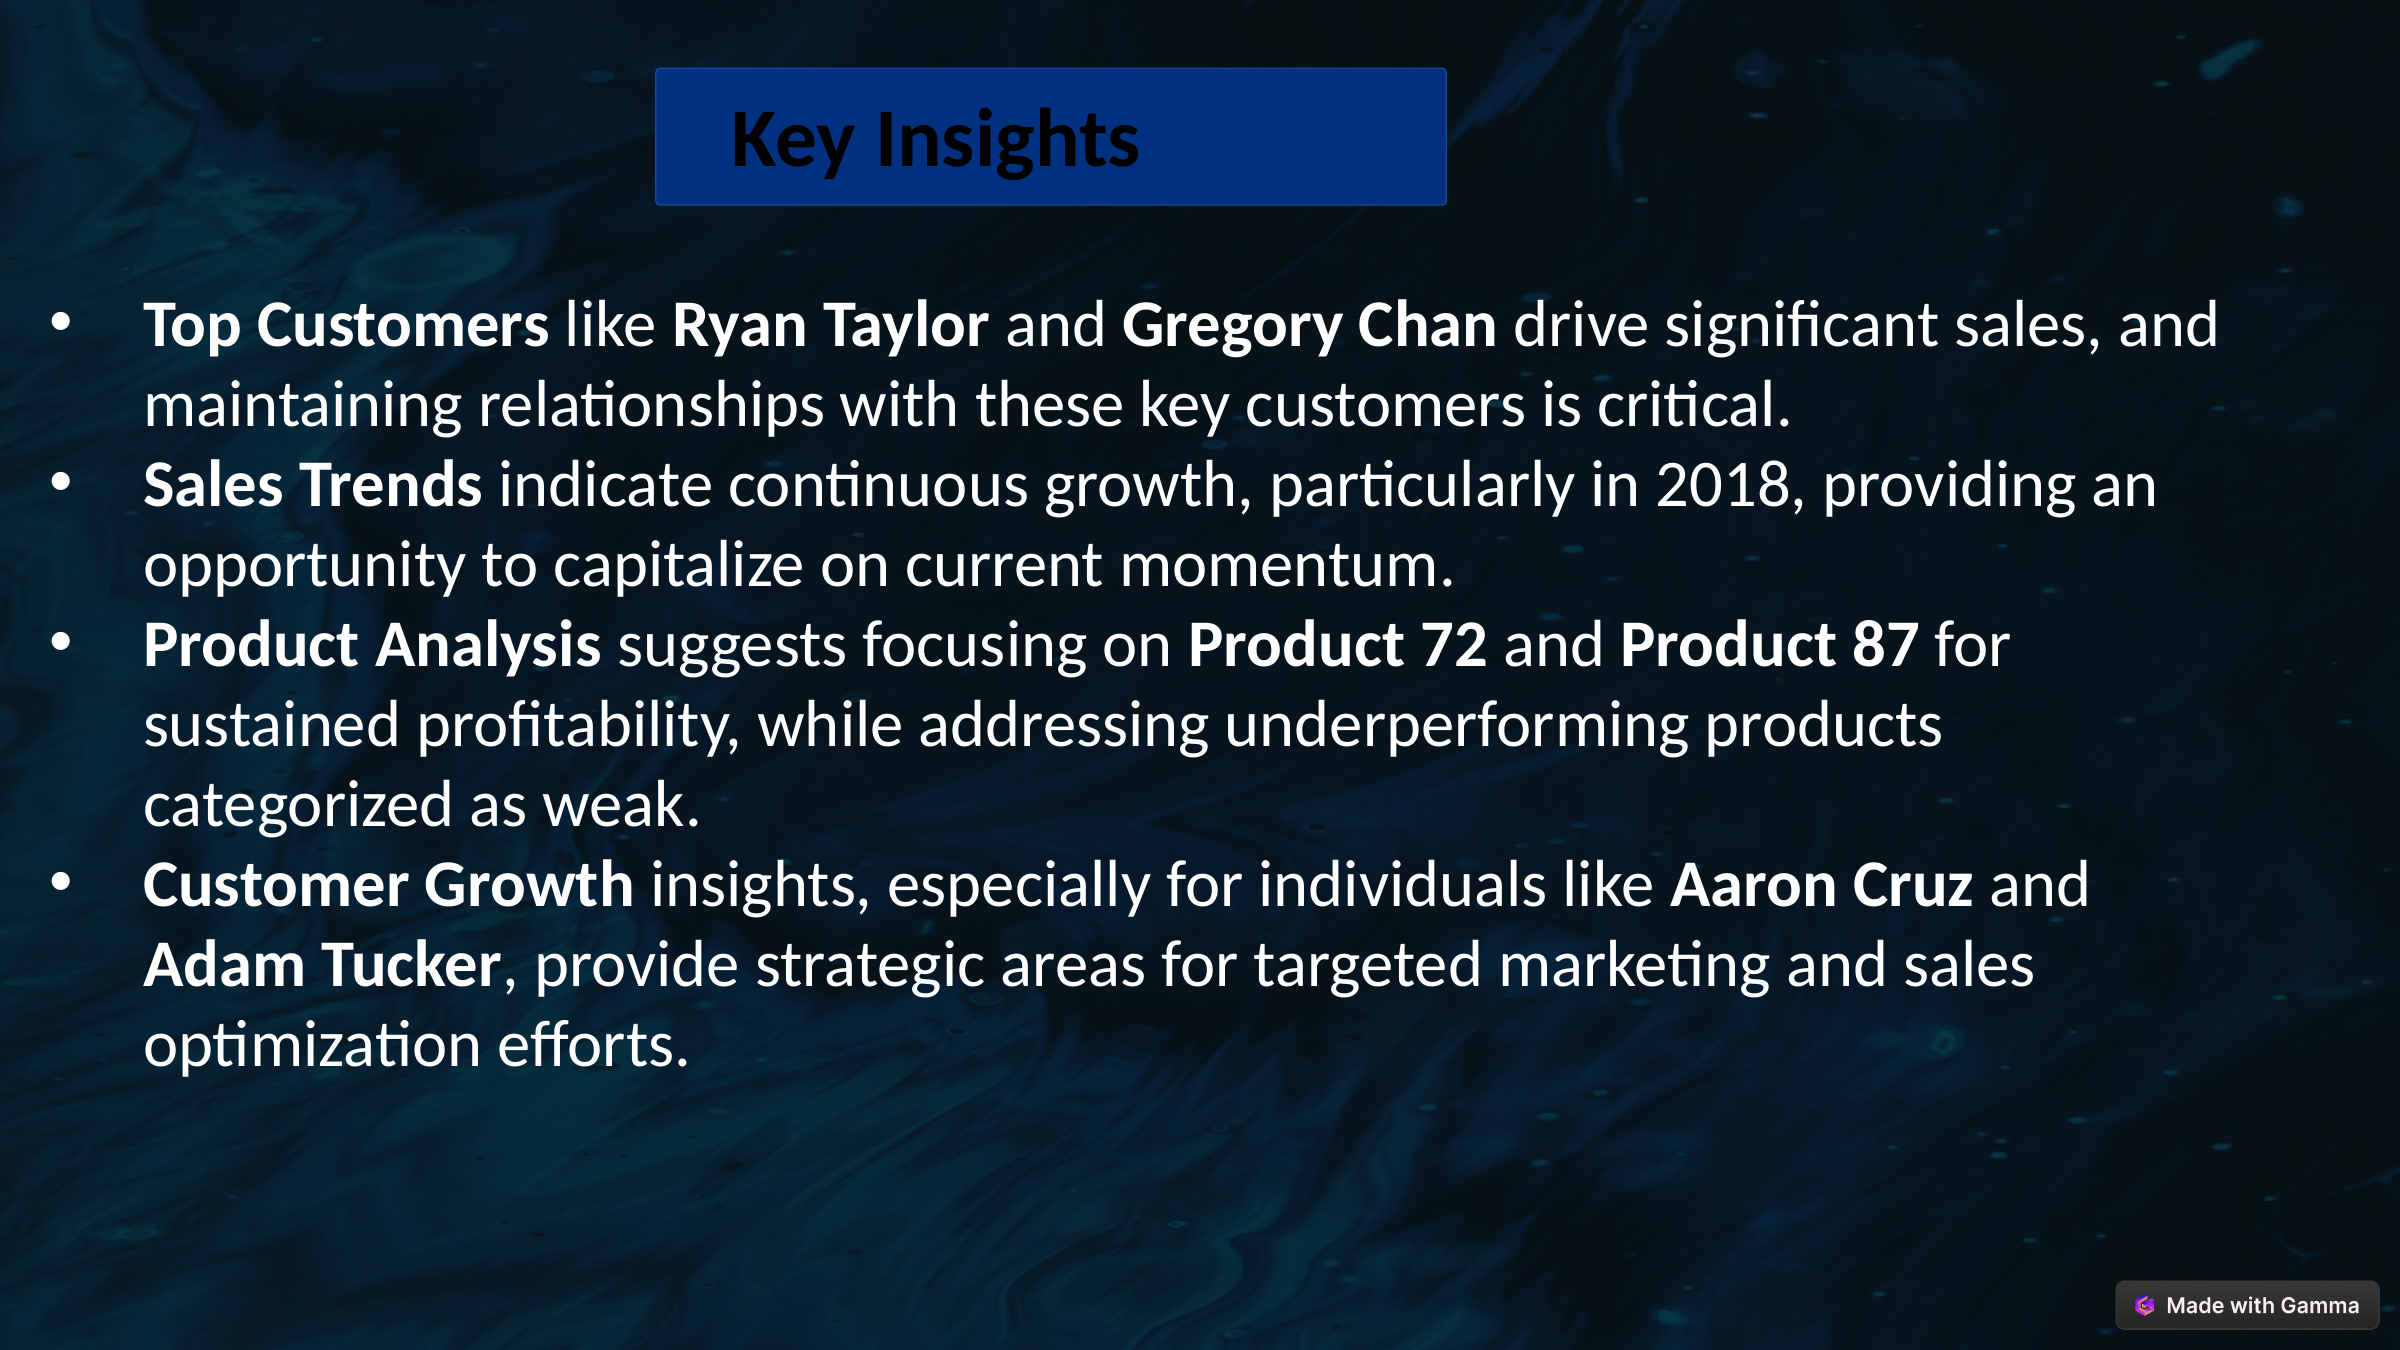

Key Insights
Top Customers like Ryan Taylor and Gregory Chan drive significant sales, and maintaining relationships with these key customers is critical.
Sales Trends indicate continuous growth, particularly in 2018, providing an opportunity to capitalize on current momentum.
Product Analysis suggests focusing on Product 72 and Product 87 for sustained profitability, while addressing underperforming products categorized as weak.
Customer Growth insights, especially for individuals like Aaron Cruz and Adam Tucker, provide strategic areas for targeted marketing and sales optimization efforts.